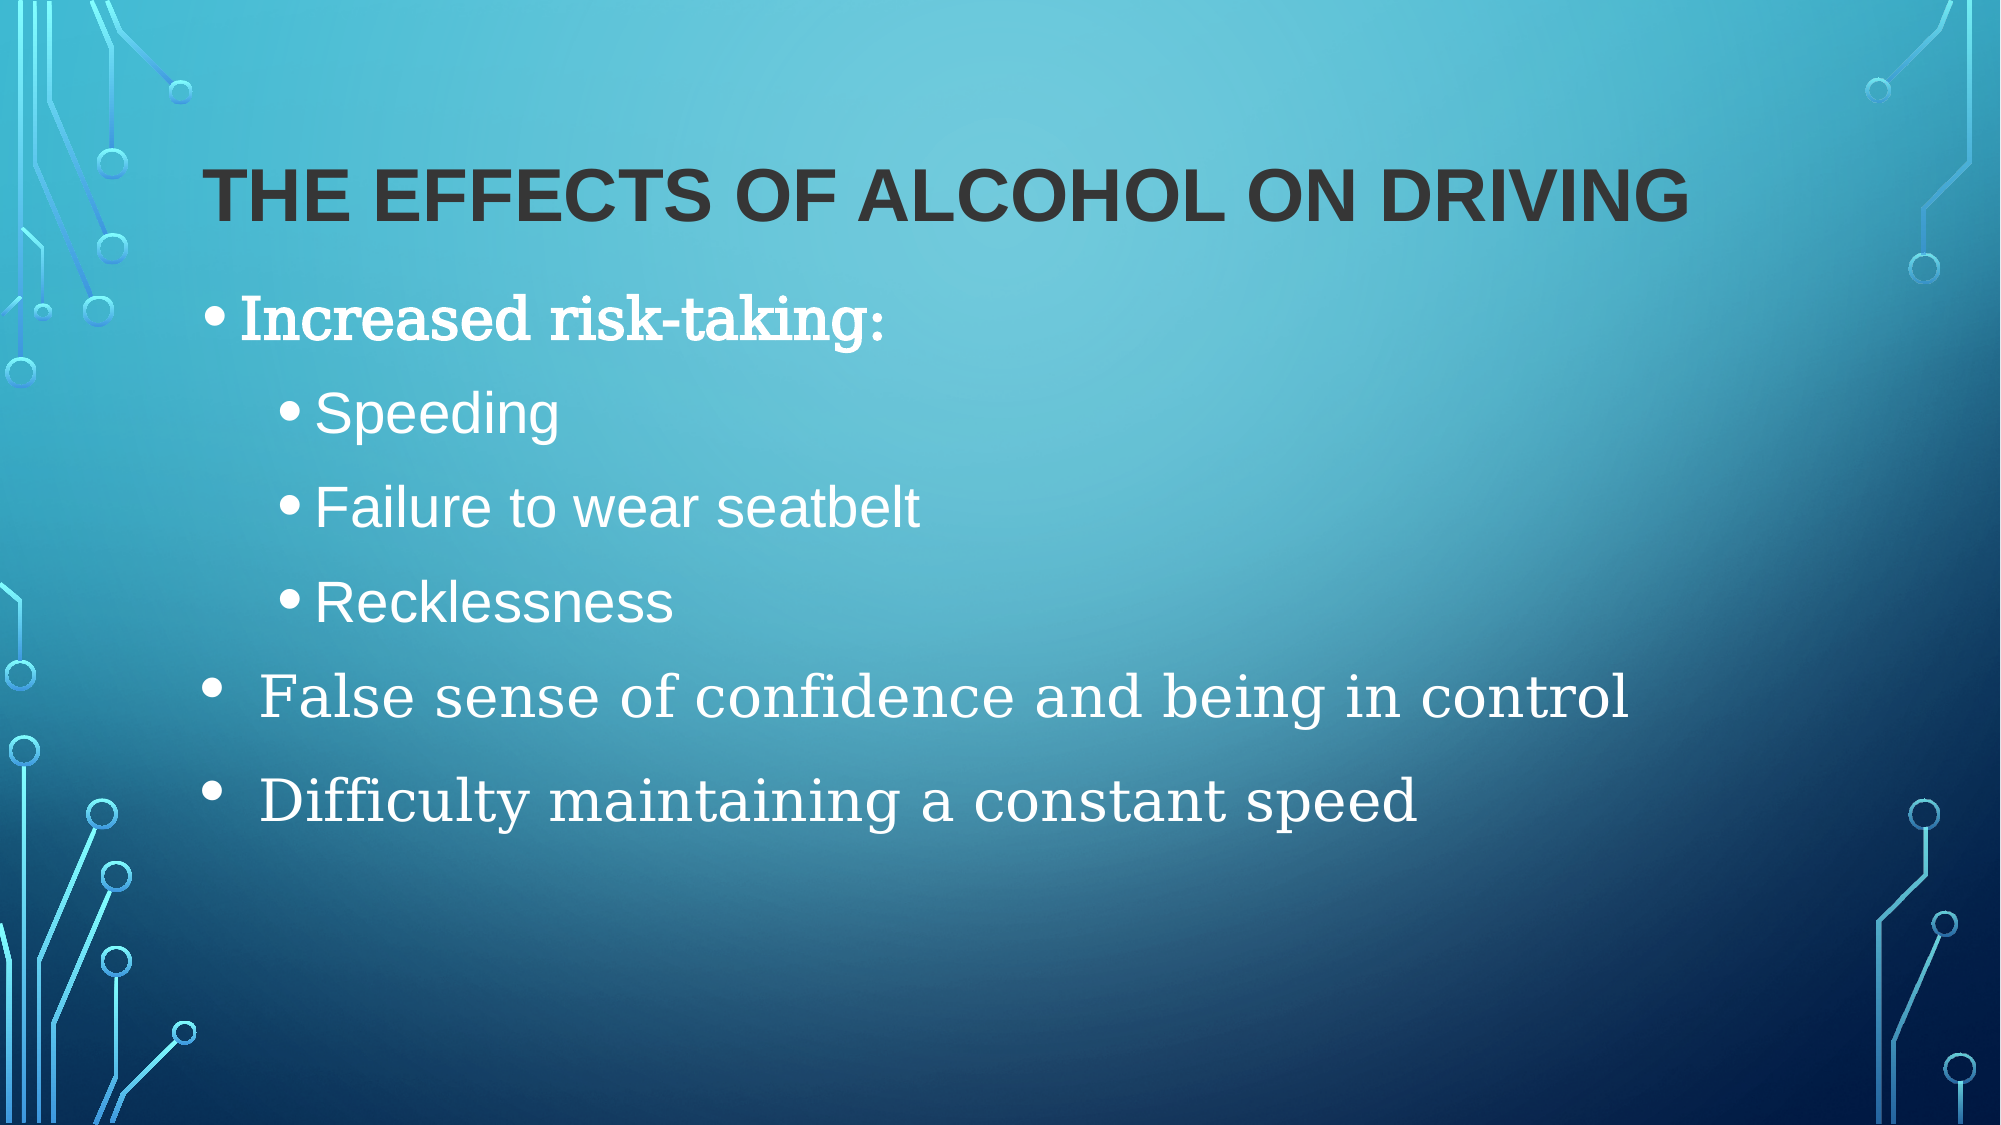

# THE EFFECTS OF ALCOHOL ON DRIVING
Increased risk-taking:
Speeding
Failure to wear seatbelt
Recklessness
False sense of confidence and being in control
Difficulty maintaining a constant speed